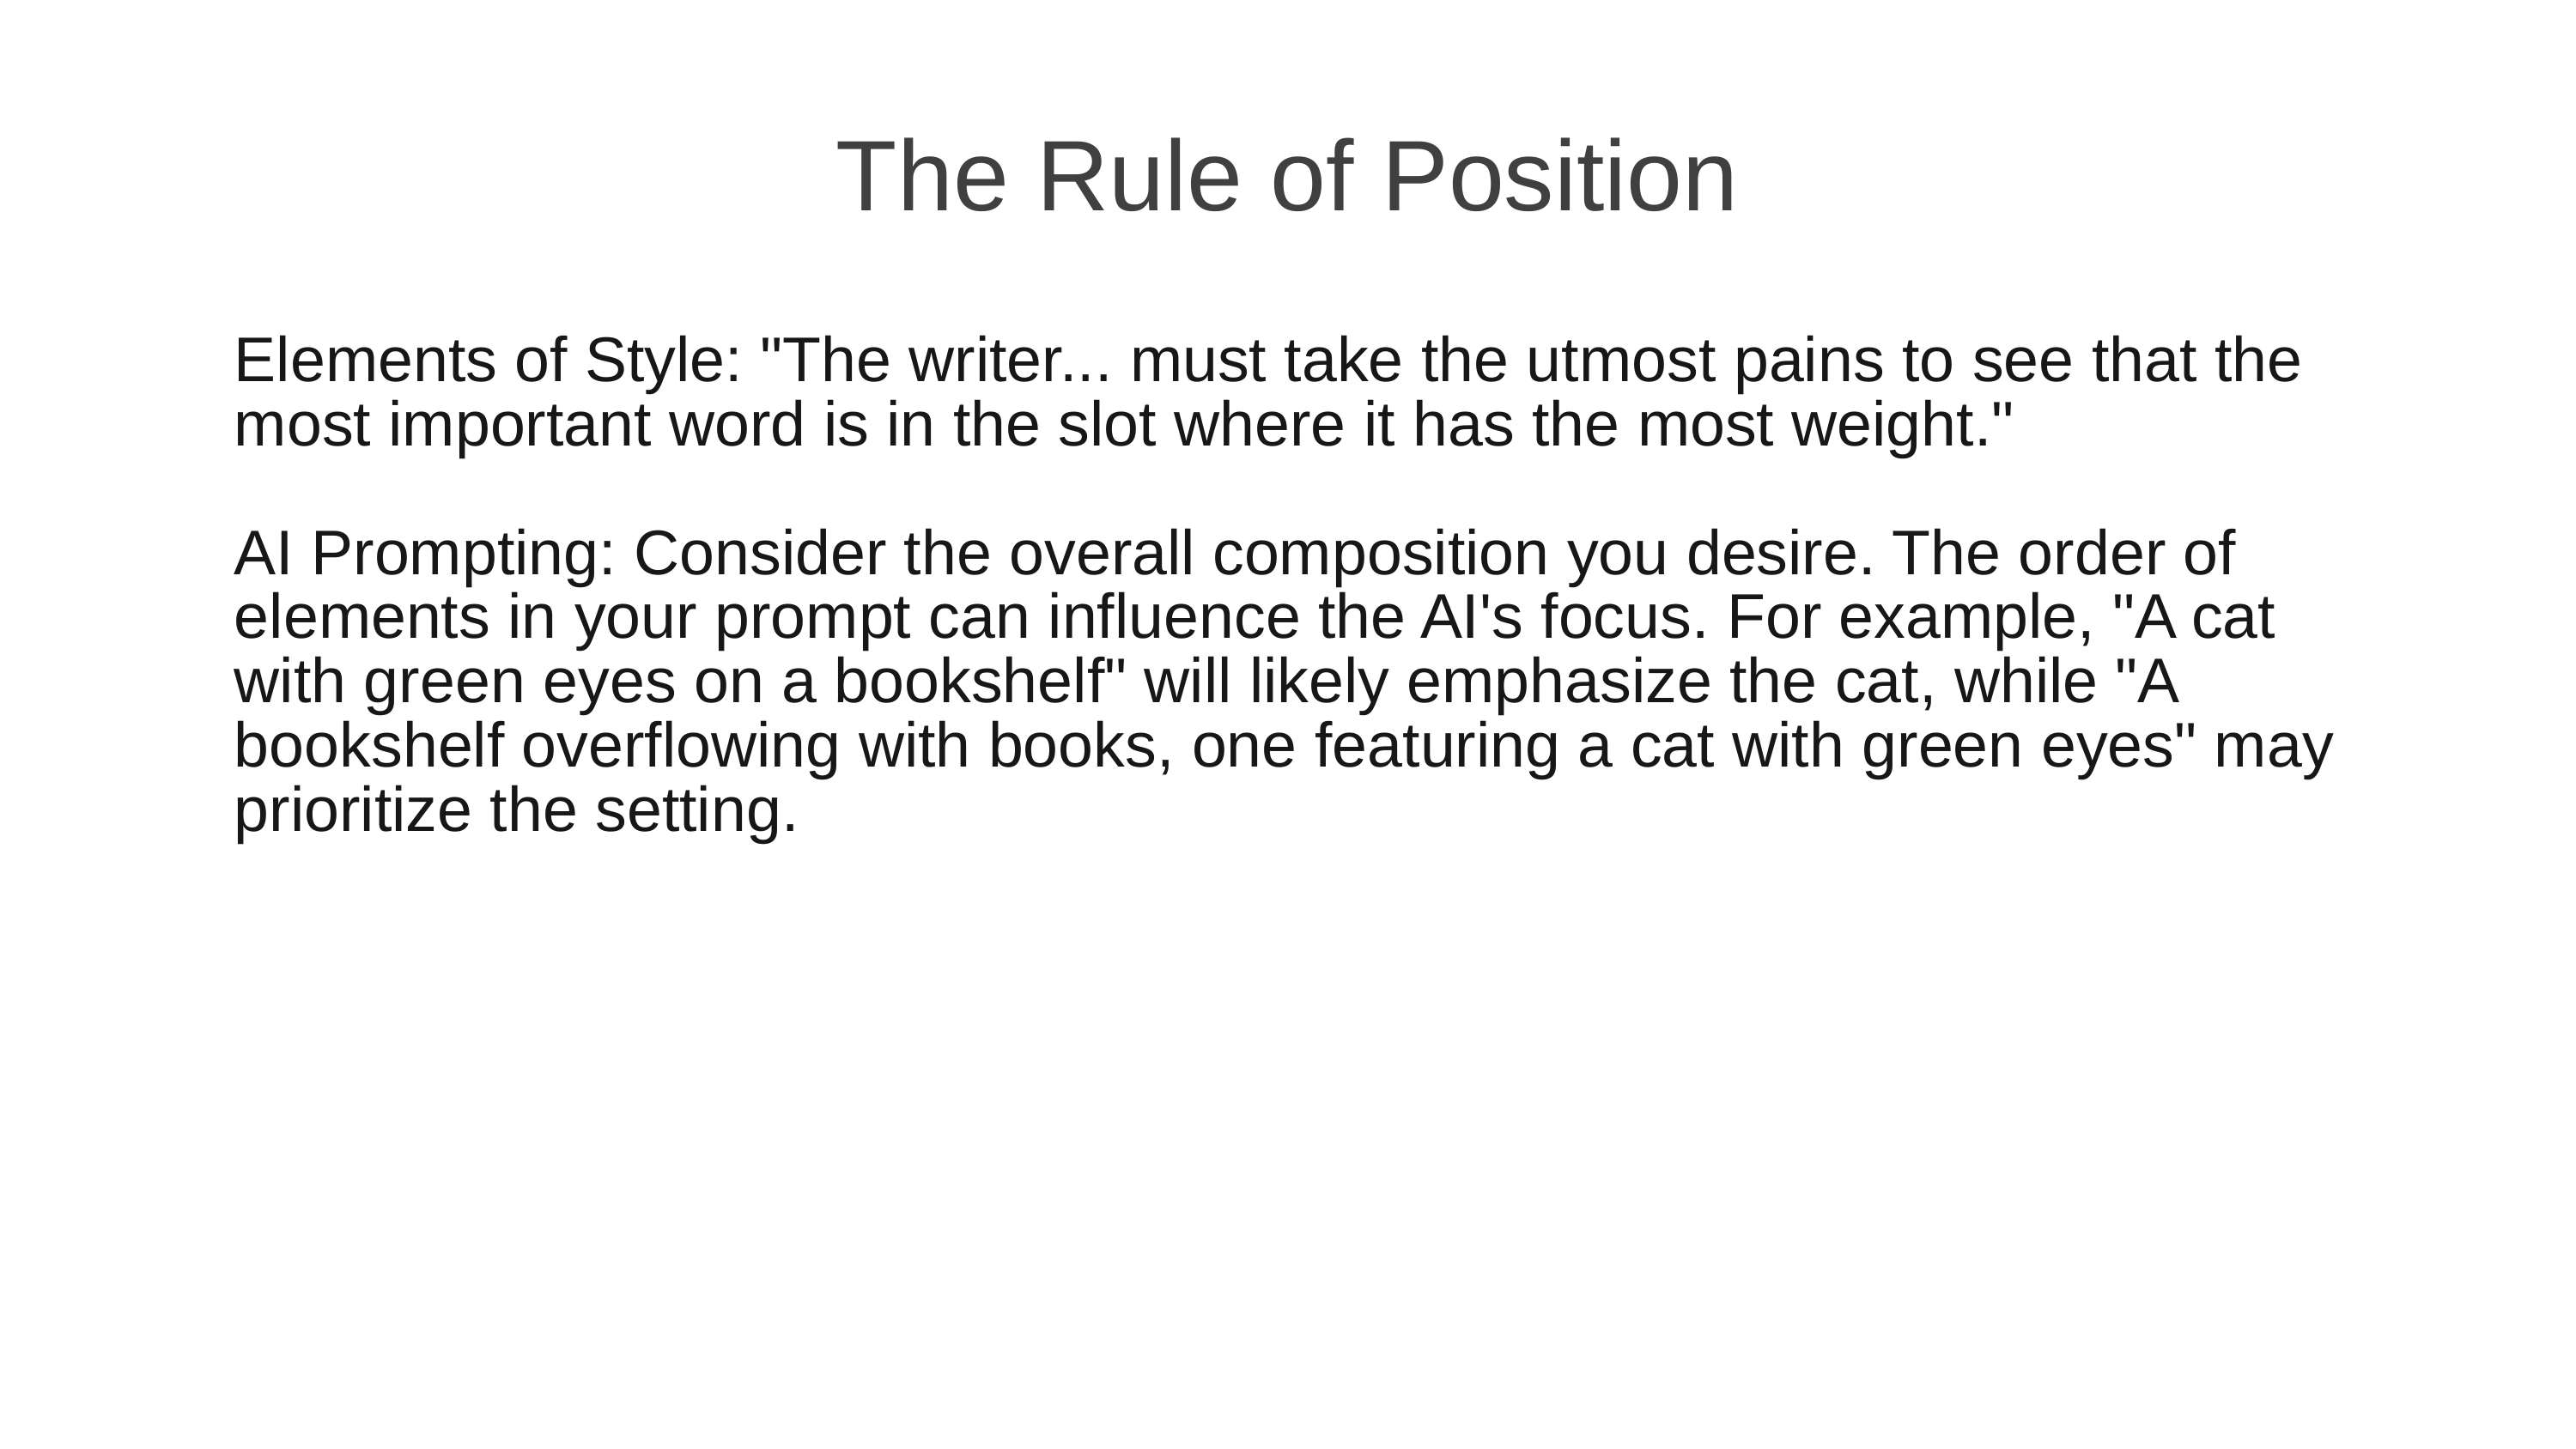

# The Rule of Position
Elements of Style: "The writer... must take the utmost pains to see that the most important word is in the slot where it has the most weight."

AI Prompting: Consider the overall composition you desire. The order of elements in your prompt can influence the AI's focus. For example, "A cat with green eyes on a bookshelf" will likely emphasize the cat, while "A bookshelf overflowing with books, one featuring a cat with green eyes" may prioritize the setting.